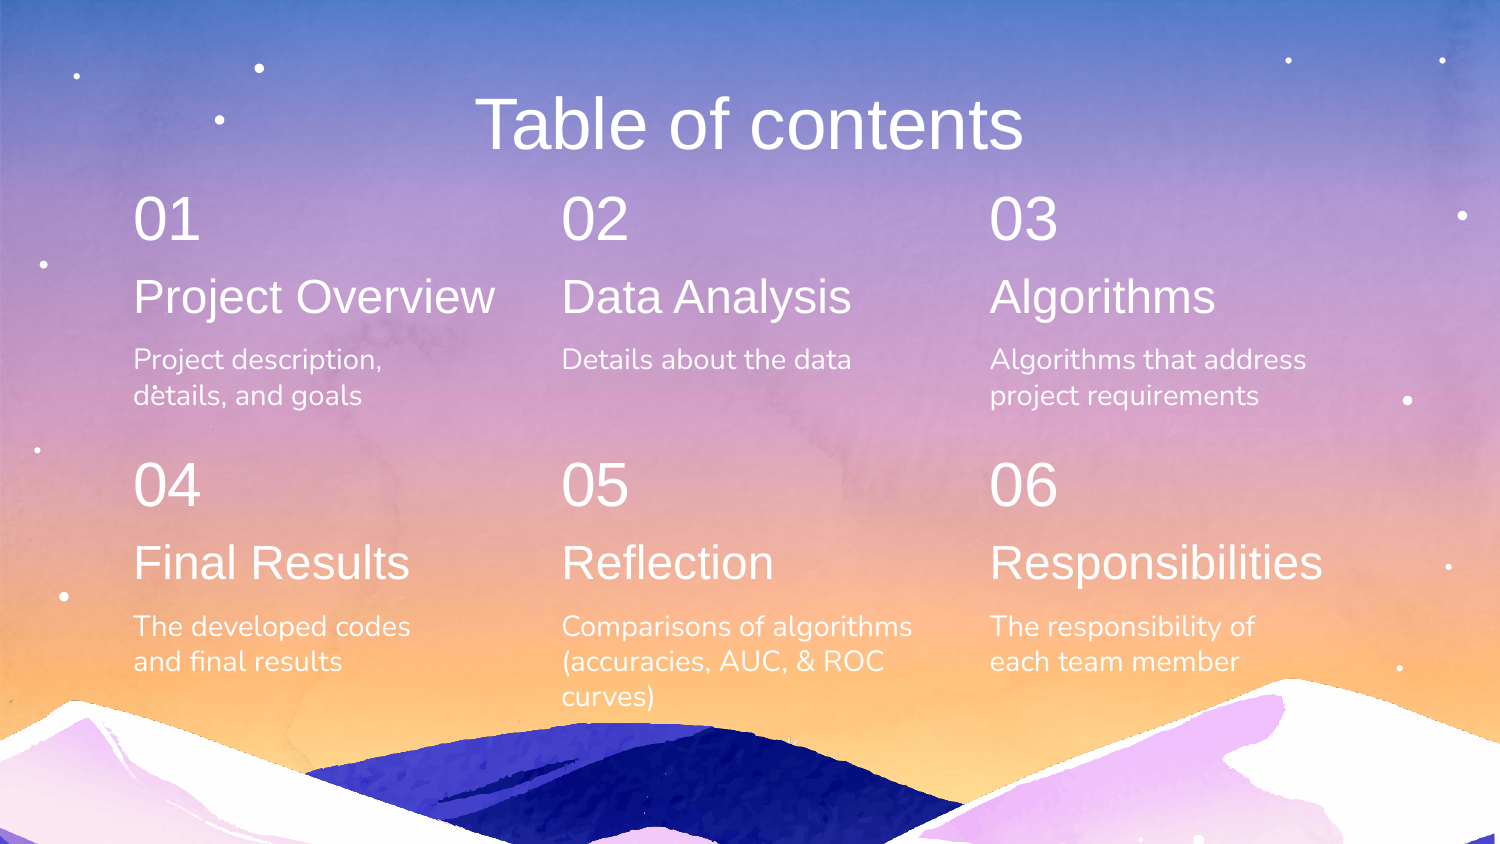

Table of contents

01
02
03
# Project Overview
Data Analysis
Algorithms
Project description, details, and goals
Details about the data
Algorithms that address project requirements

04
05
06
Final Results
Reflection
Responsibilities
The developed codes and final results
Comparisons of algorithms (accuracies, AUC, & ROC curves)
The responsibility of each team member